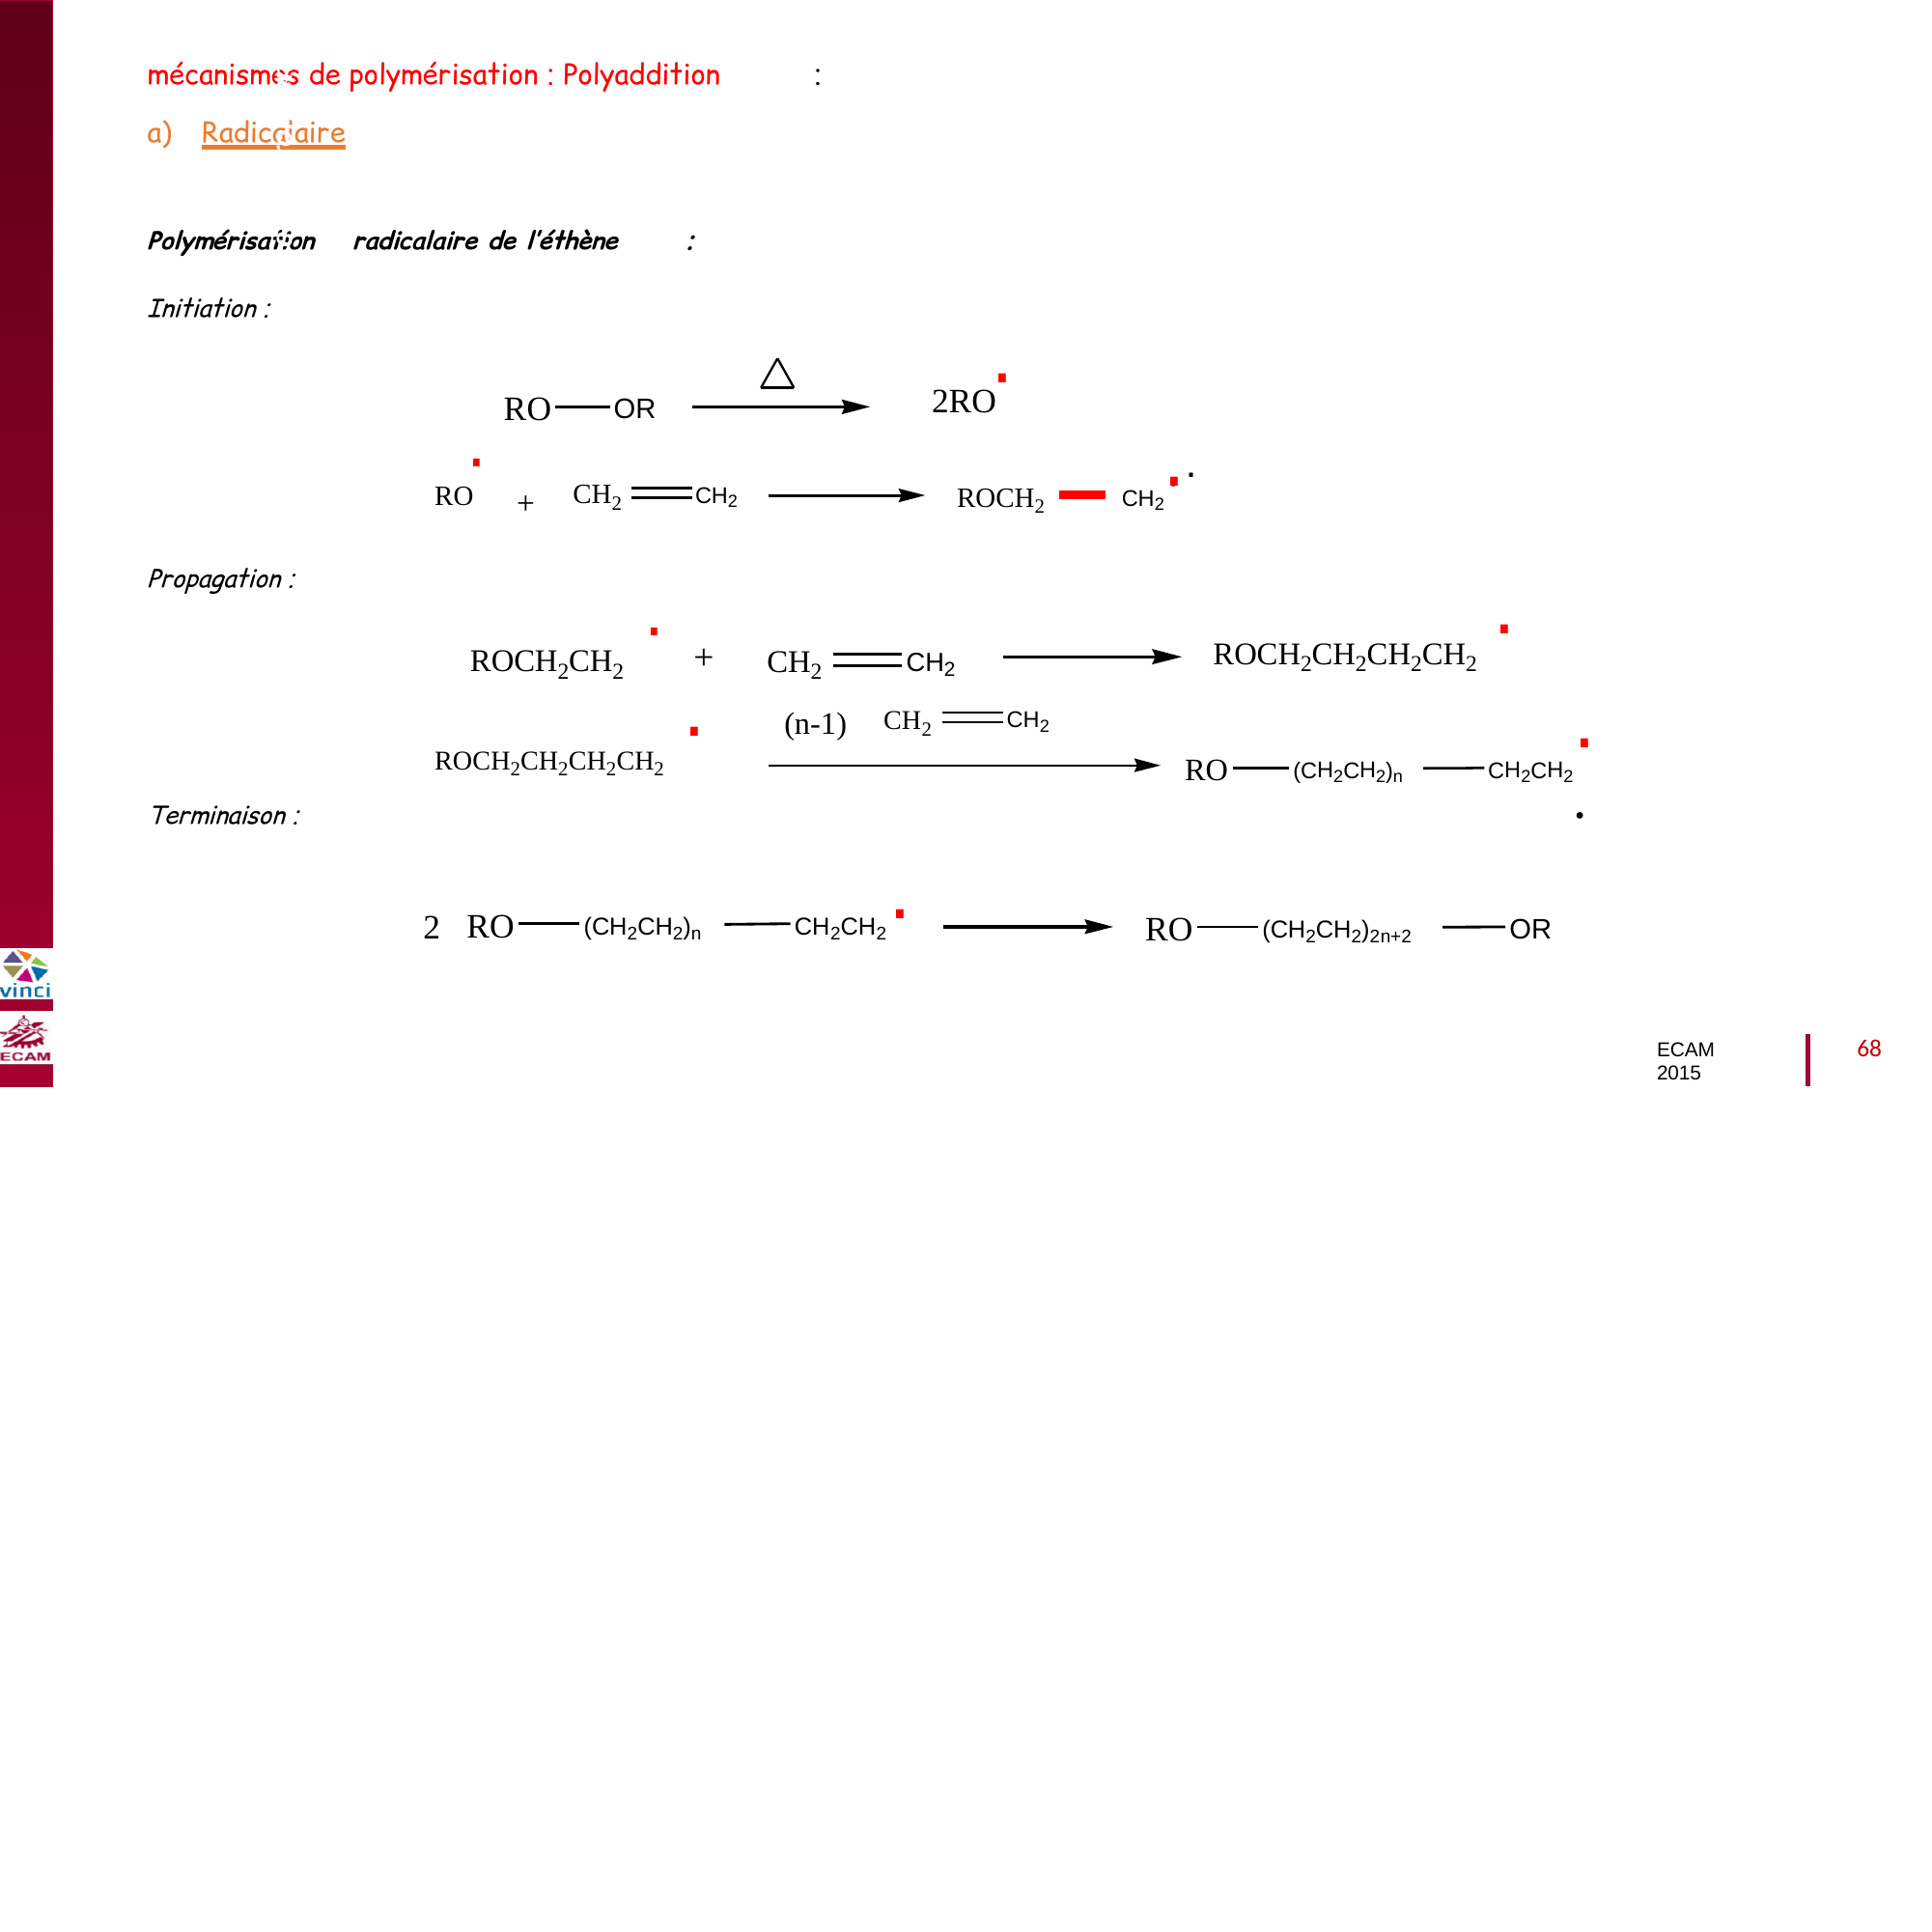

mécanismes de polymérisation : Polyaddition
:
a)
Radicalaire
Polymérisation
radicalaire de l’éthène
:
B2040-Chimie du vivant et environnement
Initiation :
.

2RO

RO
OR

.
RO

..
.
.

CH2
CH2
ROCH2
CH2
+

Propagation :
.
.
ROCH2CH2
.
.

ROCH2CH2CH2CH2
+
CH2

CH2

.
..

CH2
.
CH2
(n-1)

ROCH2CH2CH2CH2

RO
(CH2CH2)n
CH2CH2

Terminaison :
.

RO
2
RO
(CH2CH2)n
CH2CH2
(CH2CH2)2n+2
OR

68
ECAM 2015